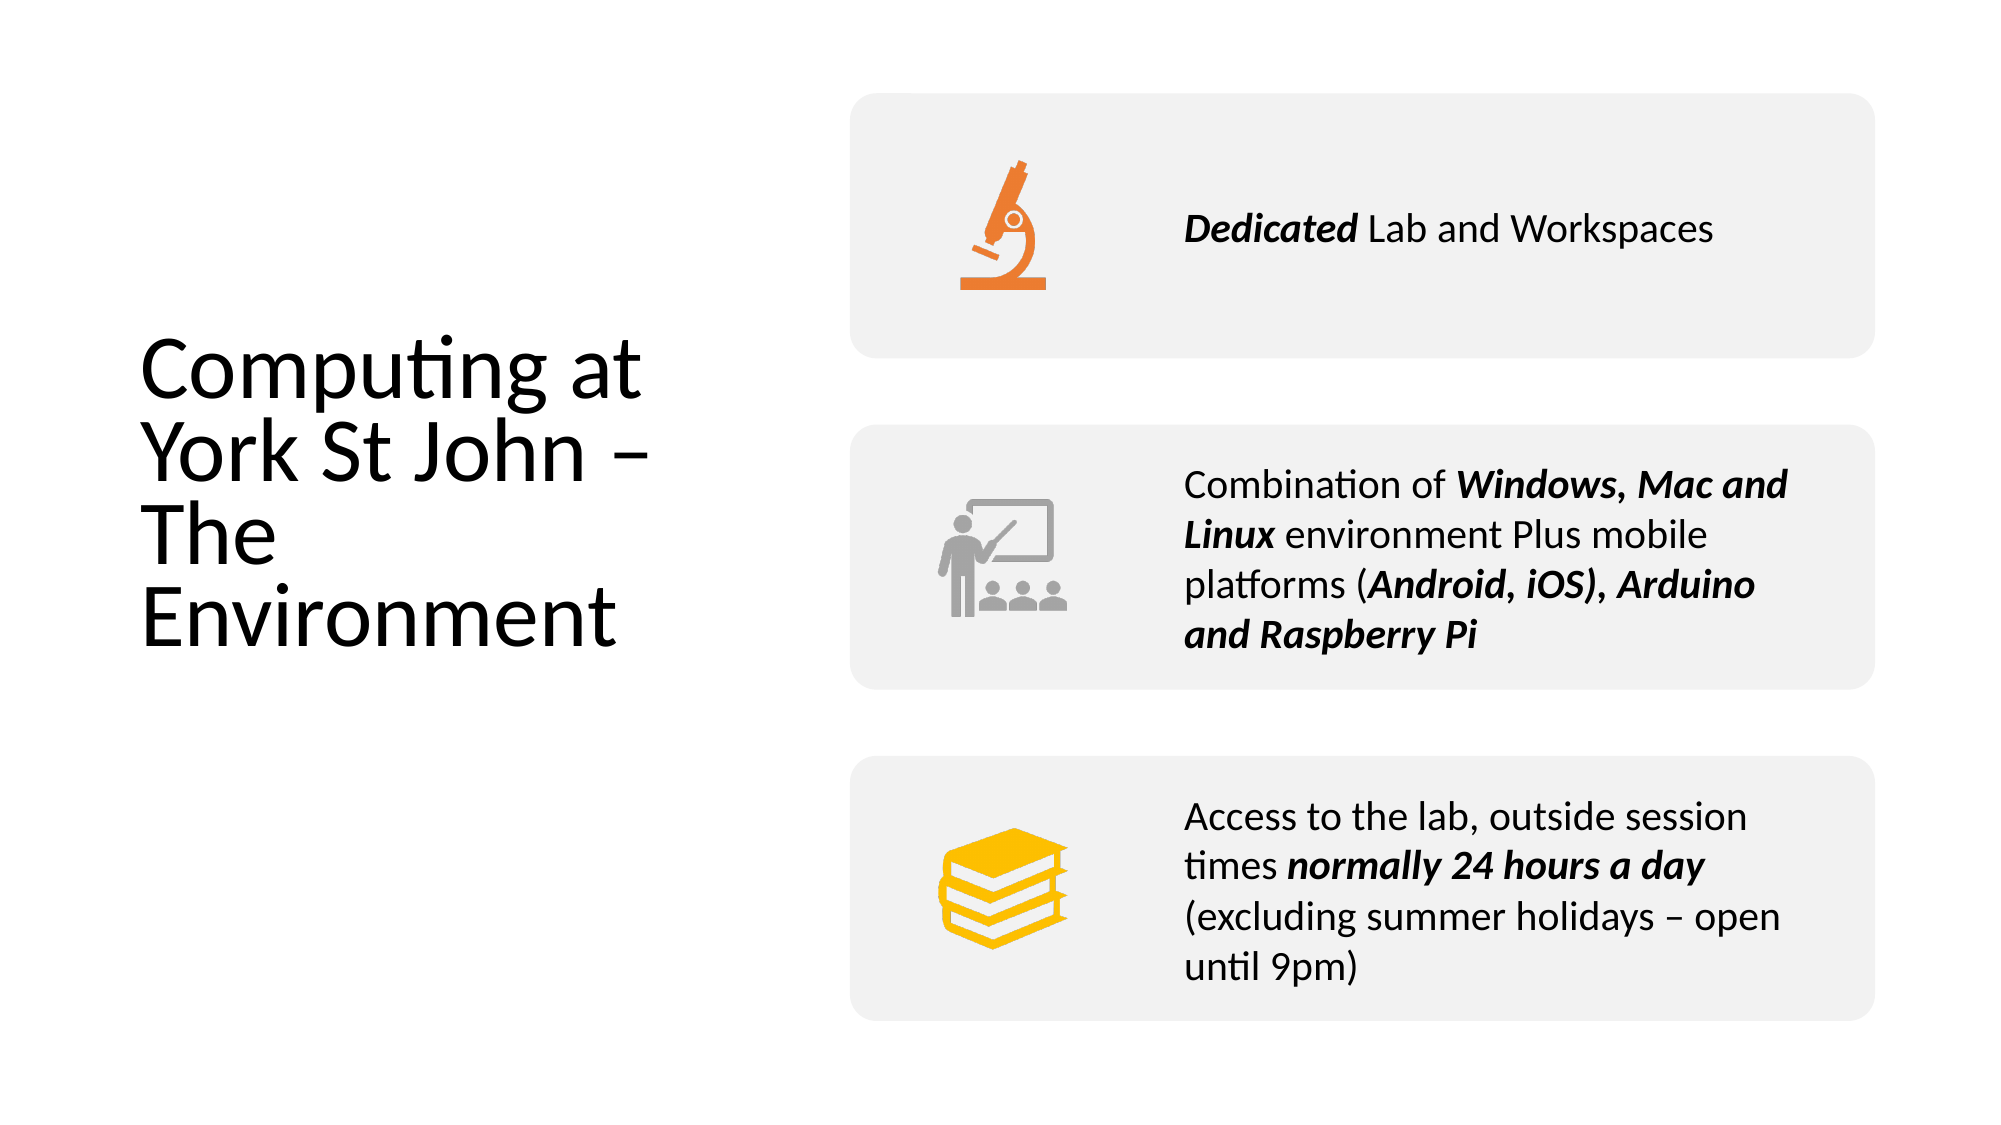

Computing at York St John – The Environment
Dedicated Lab and Workspaces
Combination of Windows, Mac and Linux environment Plus mobile platforms (Android, iOS), Arduino and Raspberry Pi
Access to the lab, outside session times normally 24 hours a day (excluding summer holidays – open until 9pm)